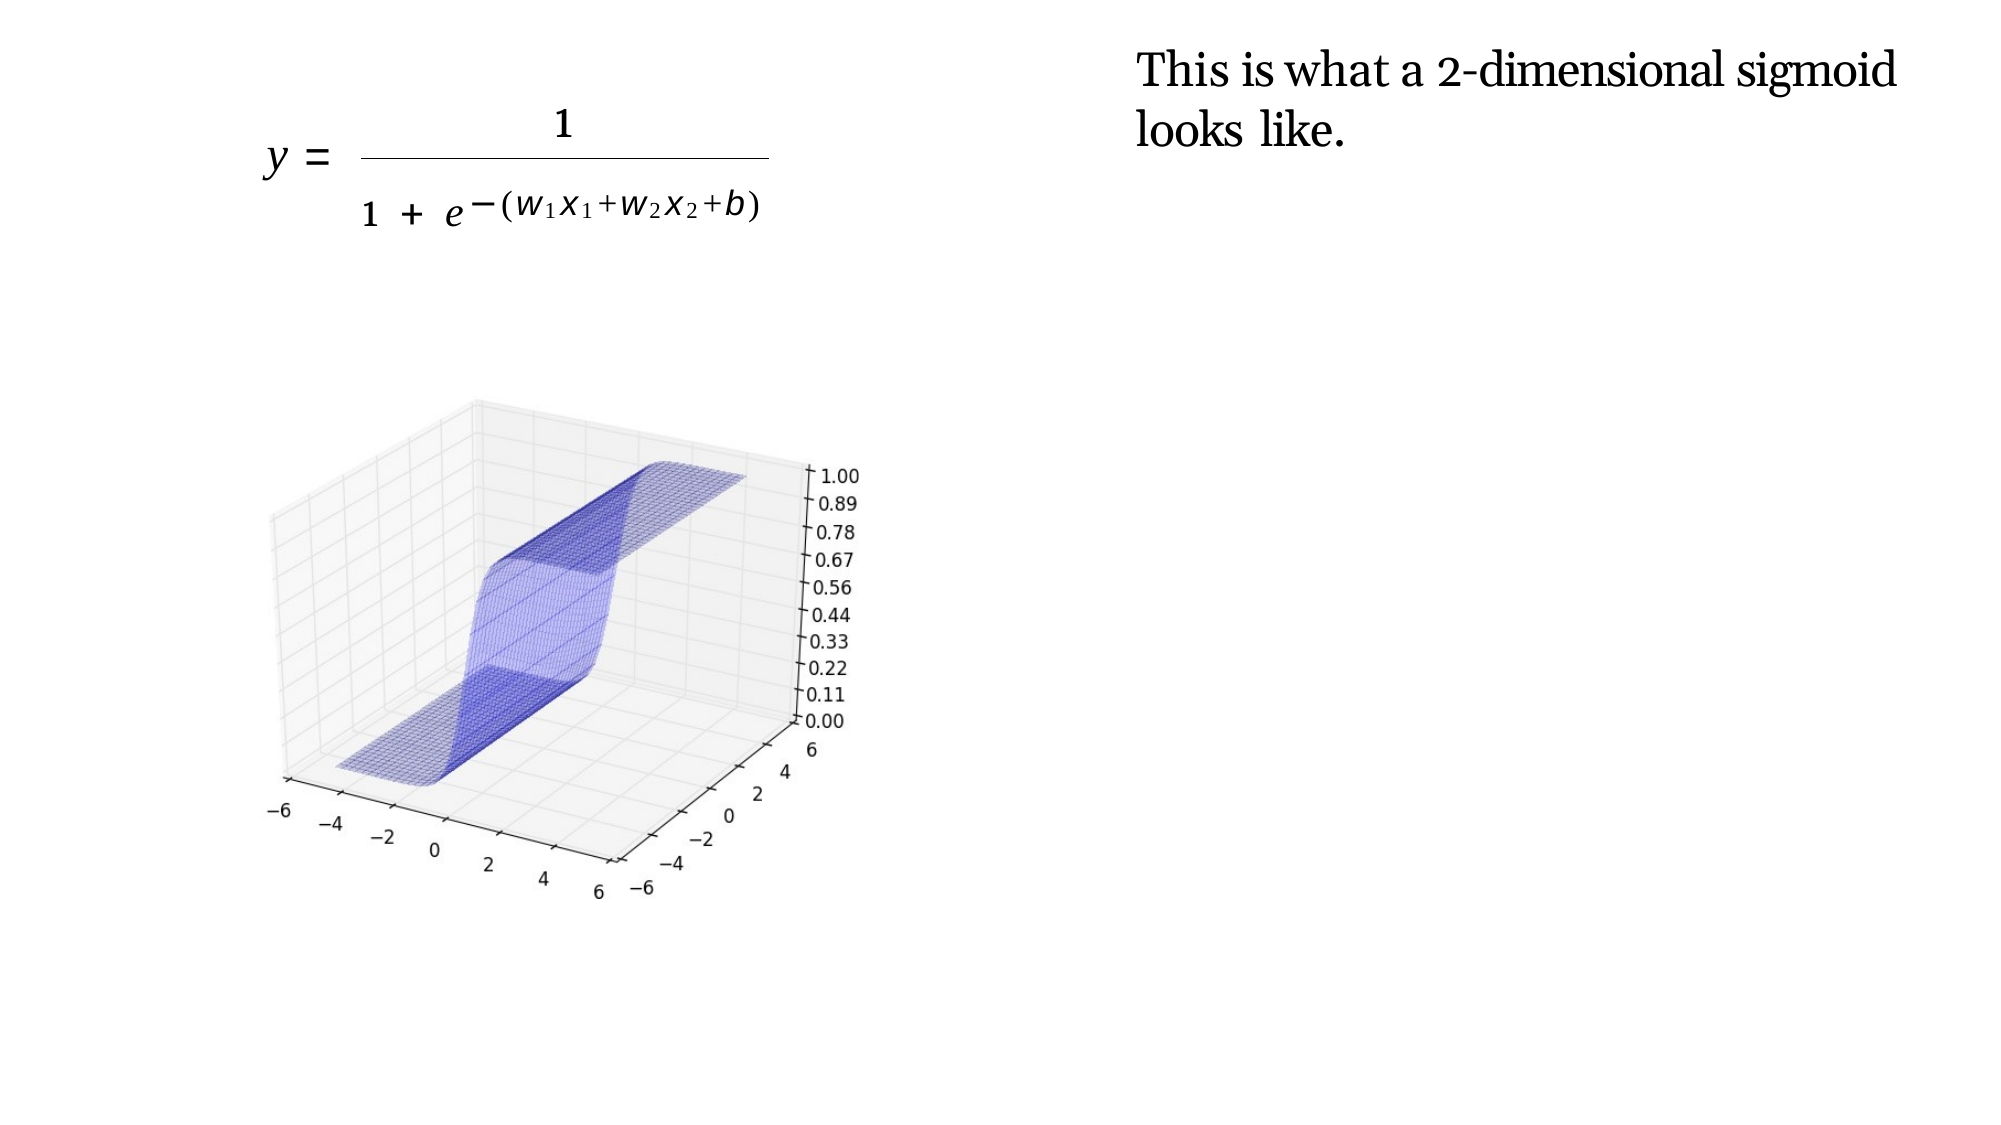

# This is what a 2-dimensional sigmoid  looks like.

1
y =
1 + e−(w1x1+w2x2+b)

Mitesh M. Khapra